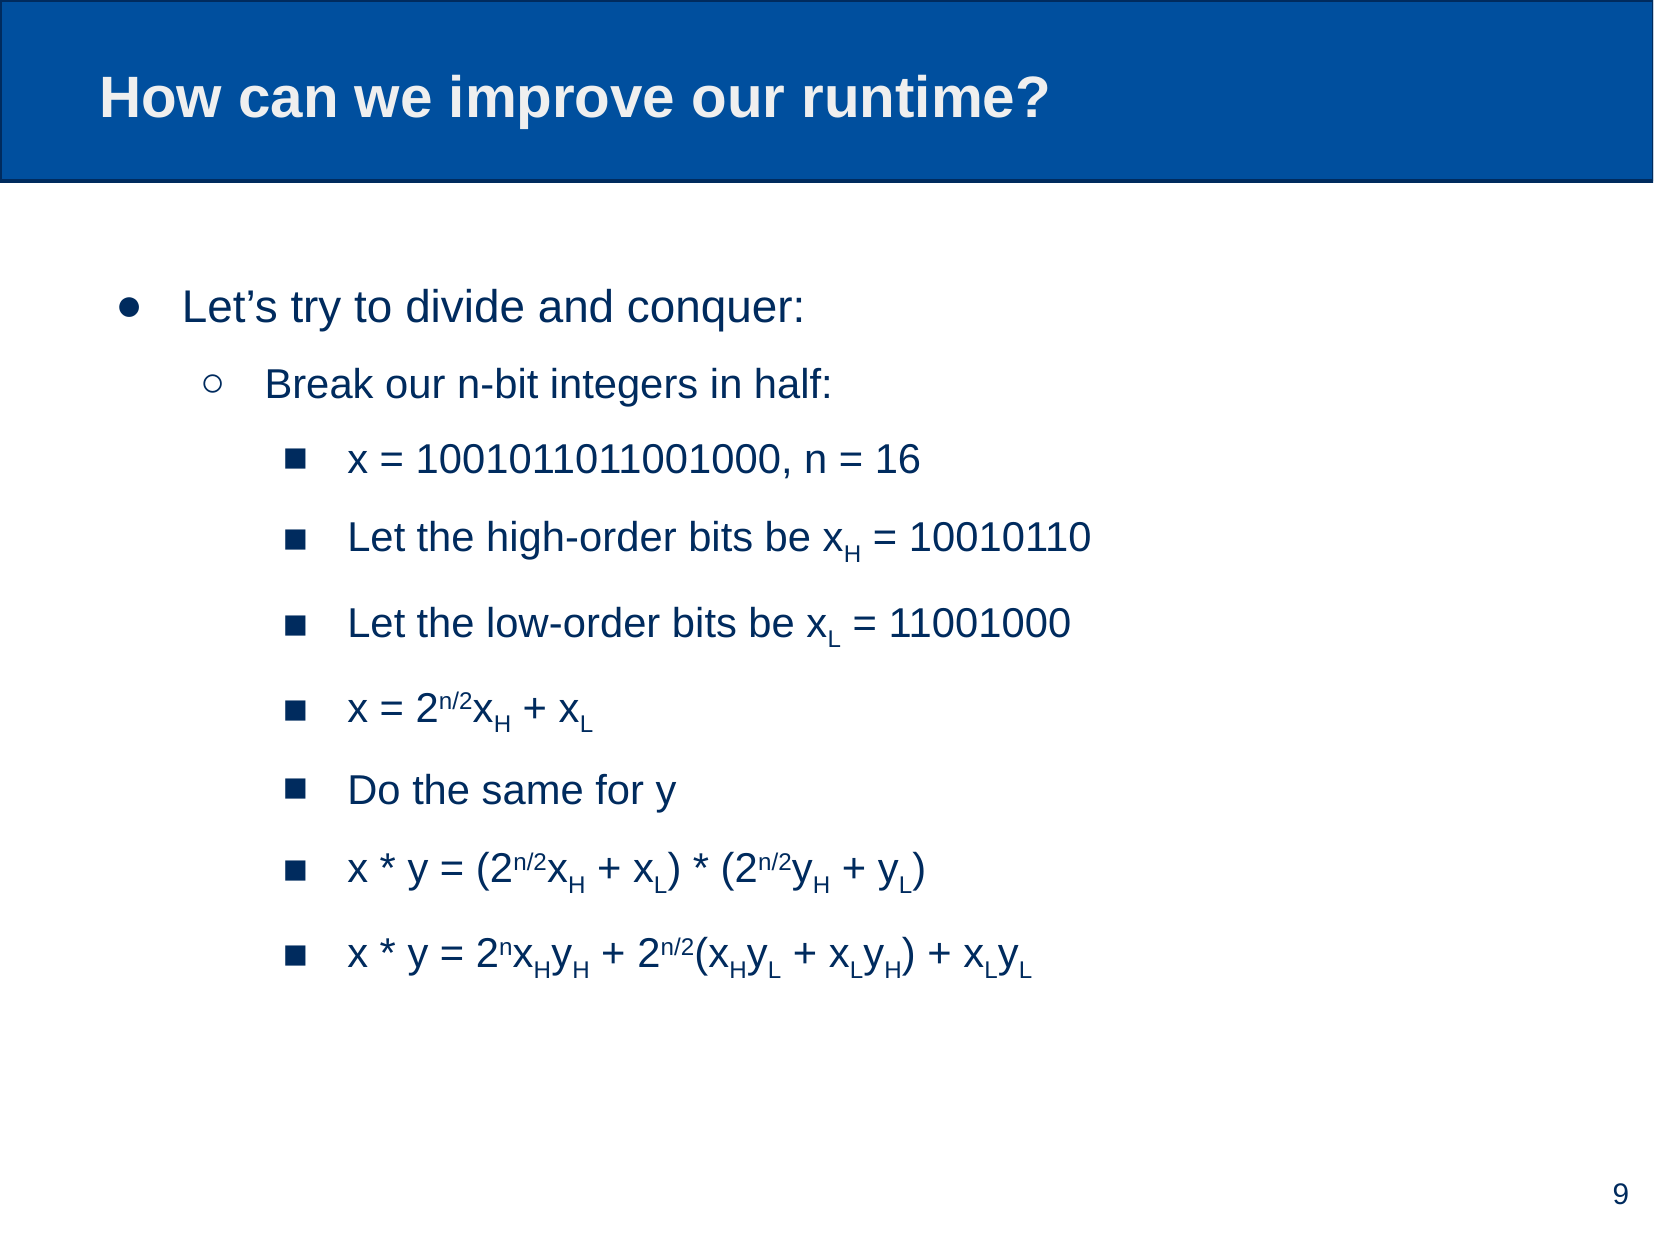

# How can we improve our runtime?
Let’s try to divide and conquer:
Break our n-bit integers in half:
x = 1001011011001000, n = 16
Let the high-order bits be xH = 10010110
Let the low-order bits be xL = 11001000
x = 2n/2xH + xL
Do the same for y
x * y = (2n/2xH + xL) * (2n/2yH + yL)
x * y = 2nxHyH + 2n/2(xHyL + xLyH) + xLyL
9